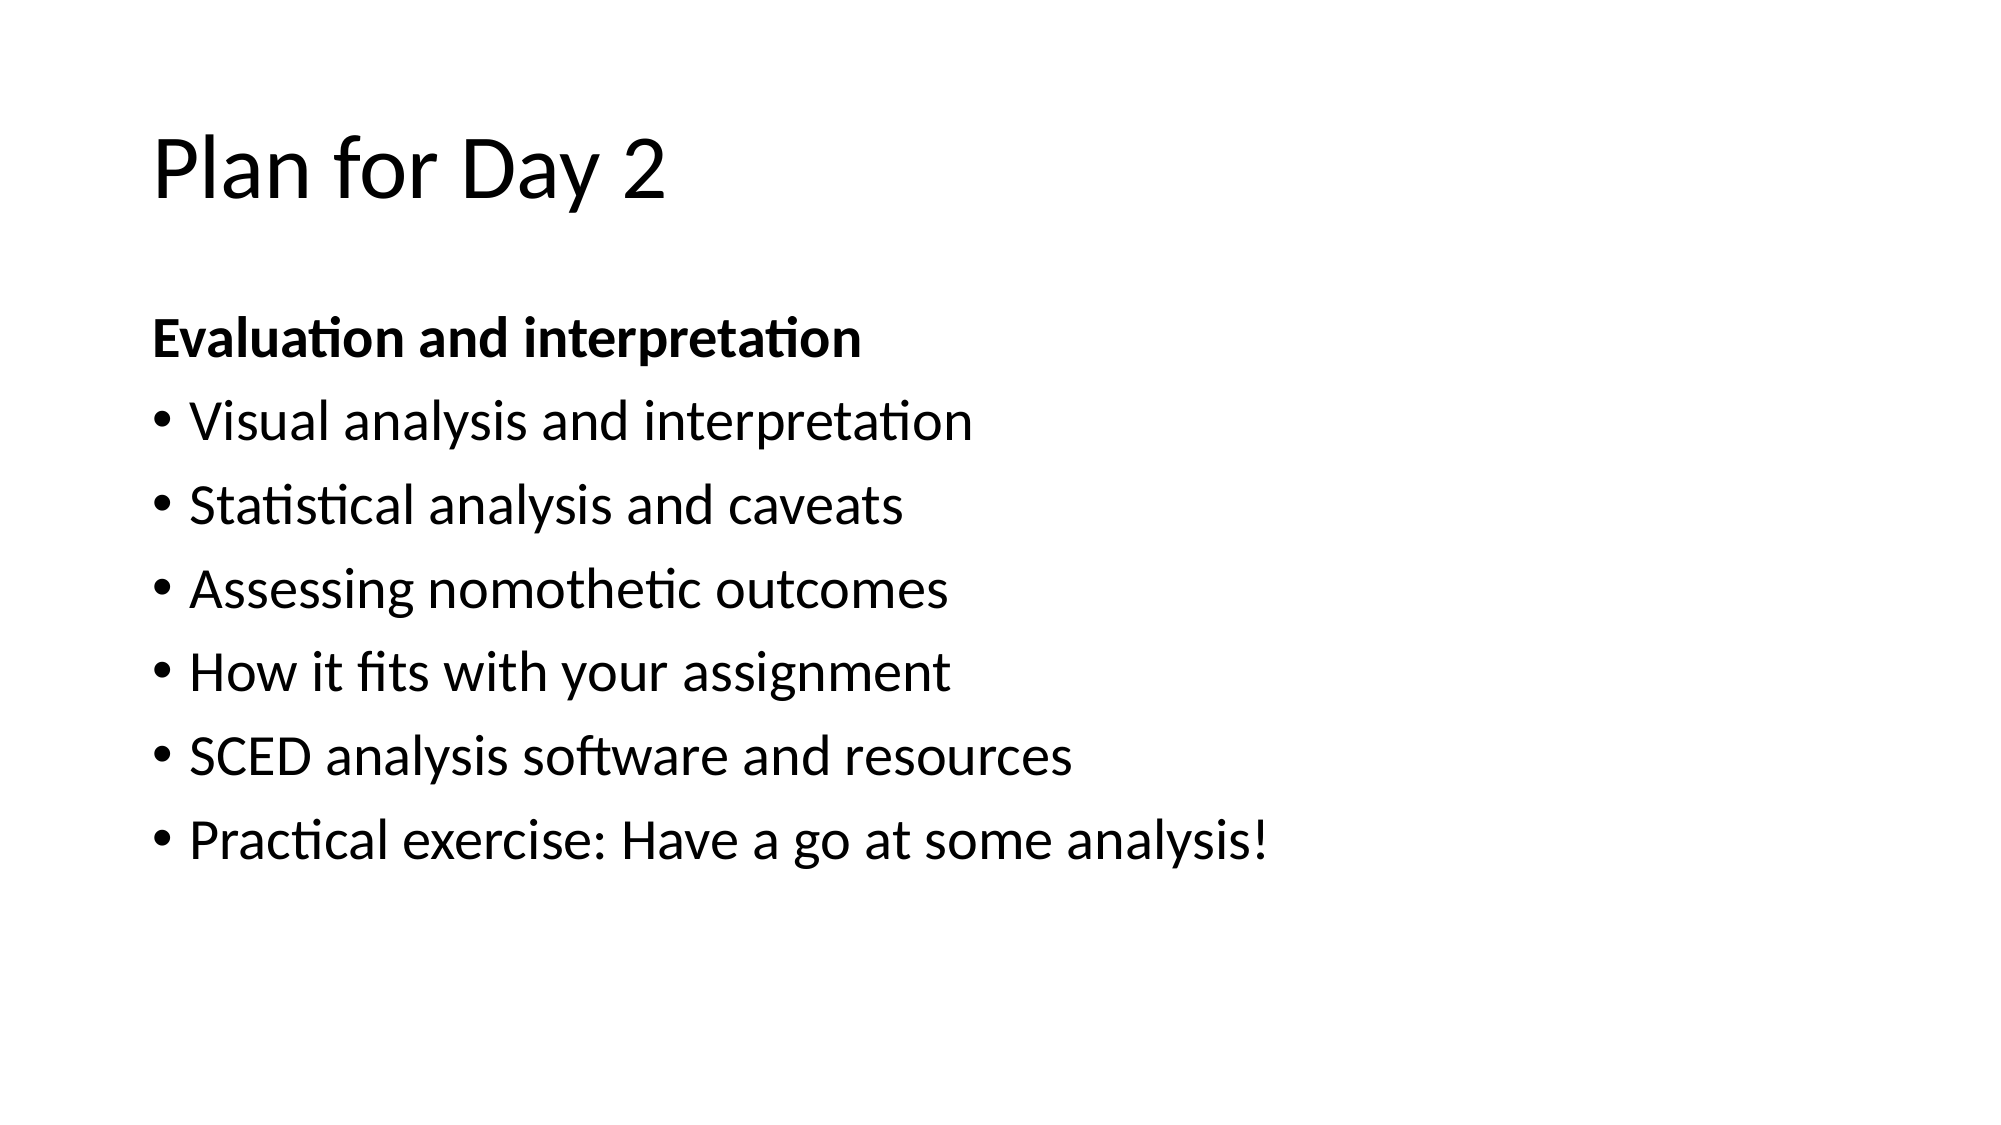

# Plan for Day 2
Evaluation and interpretation
Visual analysis and interpretation
Statistical analysis and caveats
Assessing nomothetic outcomes
How it fits with your assignment
SCED analysis software and resources
Practical exercise: Have a go at some analysis!